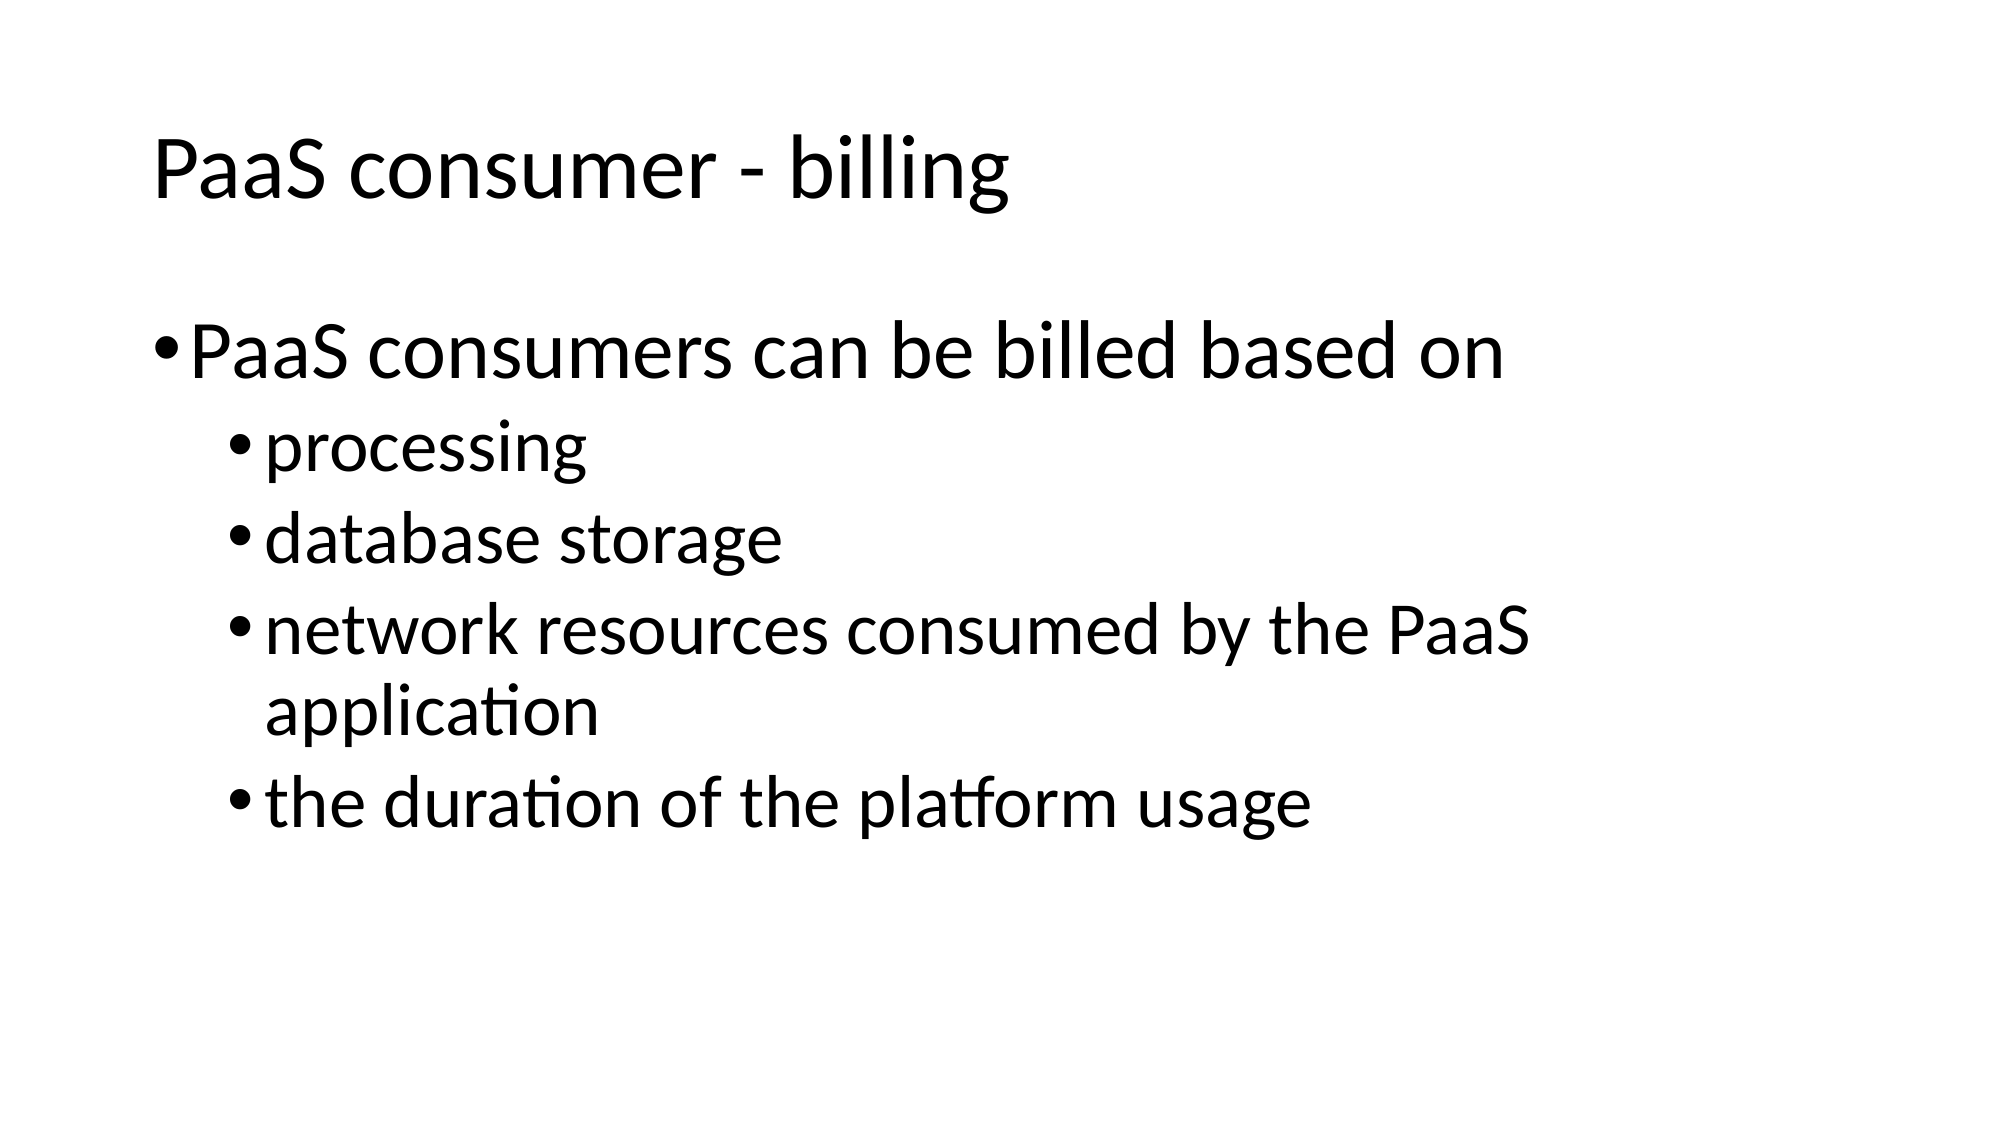

# PaaS consumer - billing
PaaS consumers can be billed based on
processing
database storage
network resources consumed by the PaaS application
the duration of the platform usage